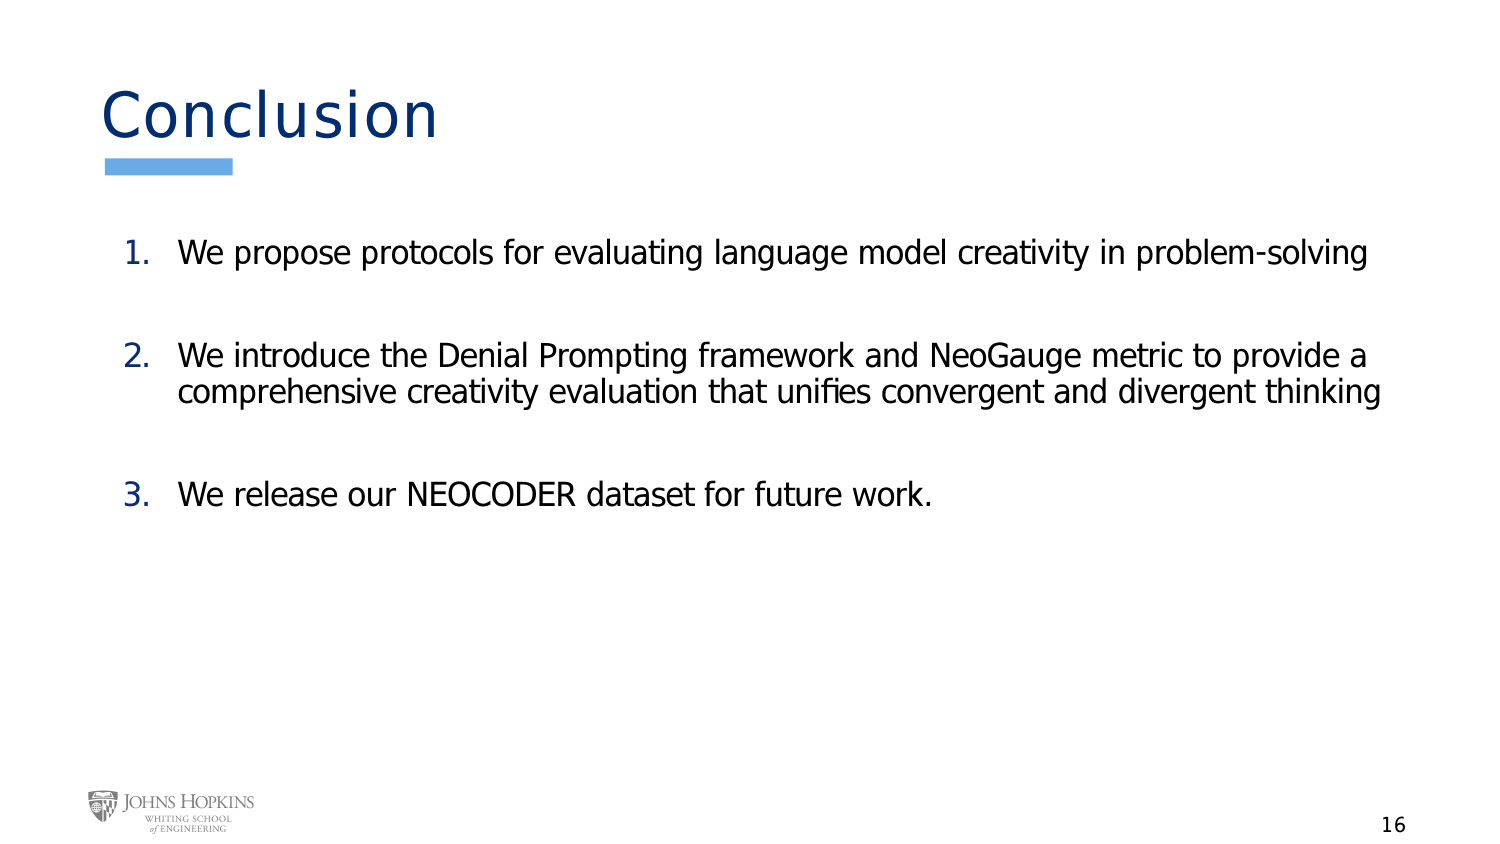

# Conclusion
We propose protocols for evaluating language model creativity in problem-solving

We introduce the Denial Prompting framework and NeoGauge metric to provide a comprehensive creativity evaluation that unifies convergent and divergent thinking

We release our NEOCODER dataset for future work.